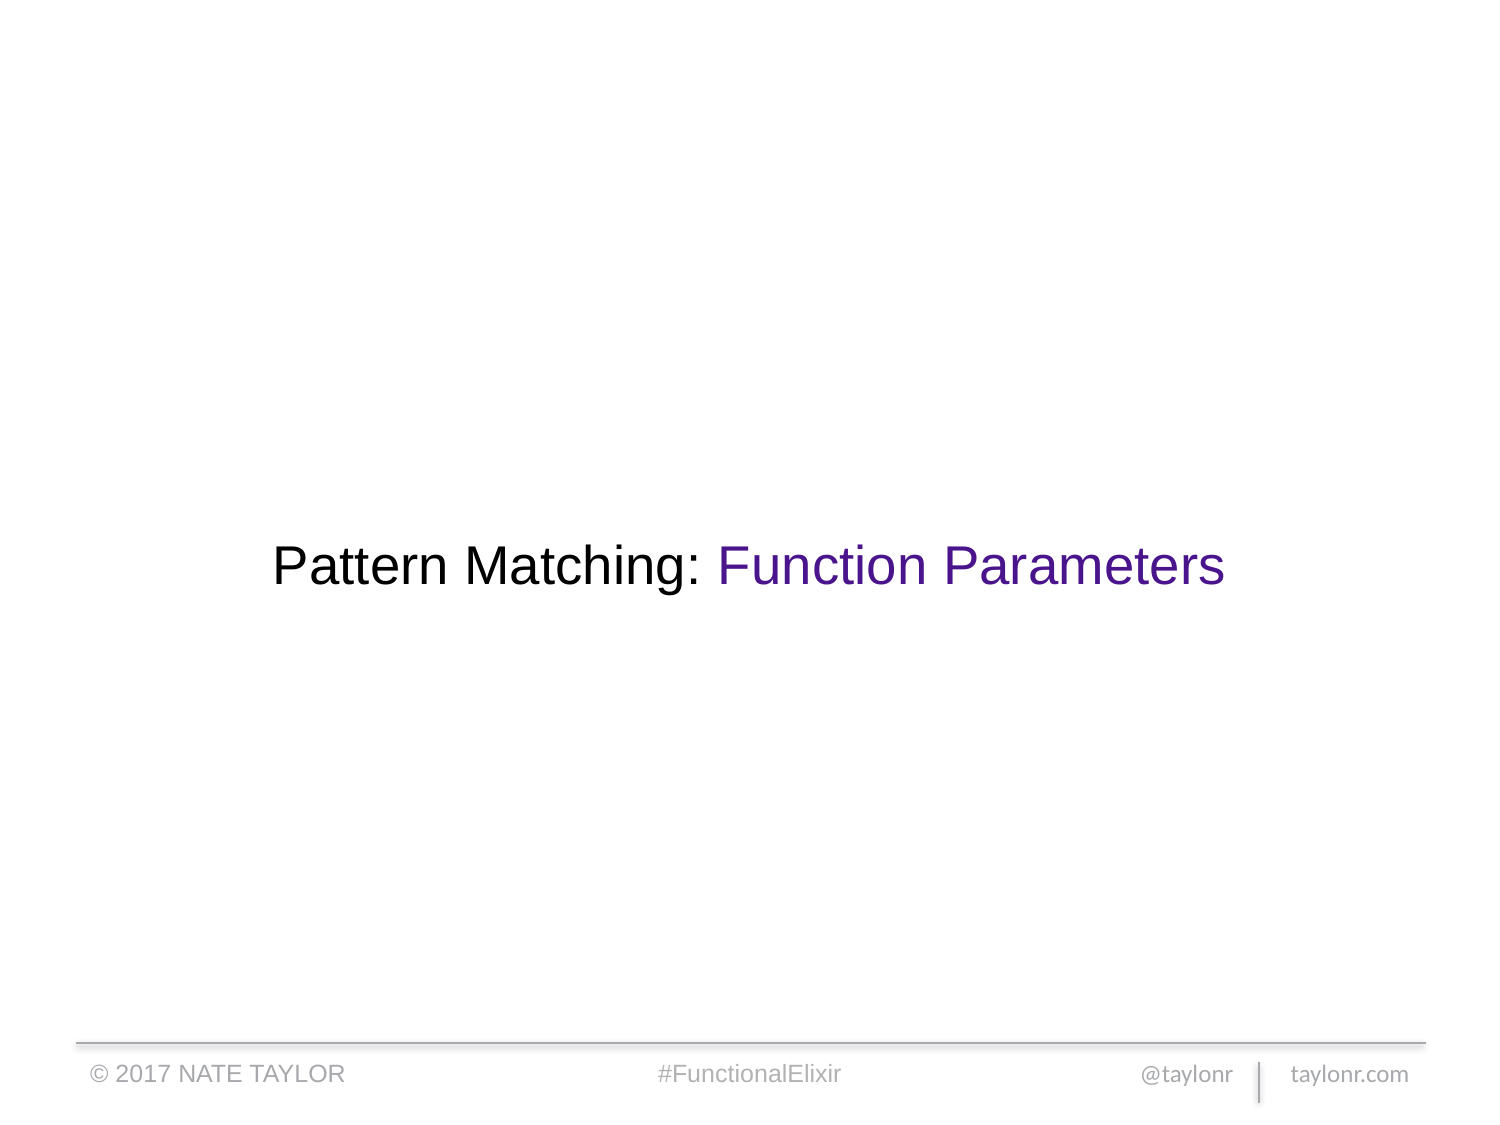

# Pattern Matching: Function Parameters
© 2017 NATE TAYLOR
#FunctionalElixir
@taylonr          taylonr.com